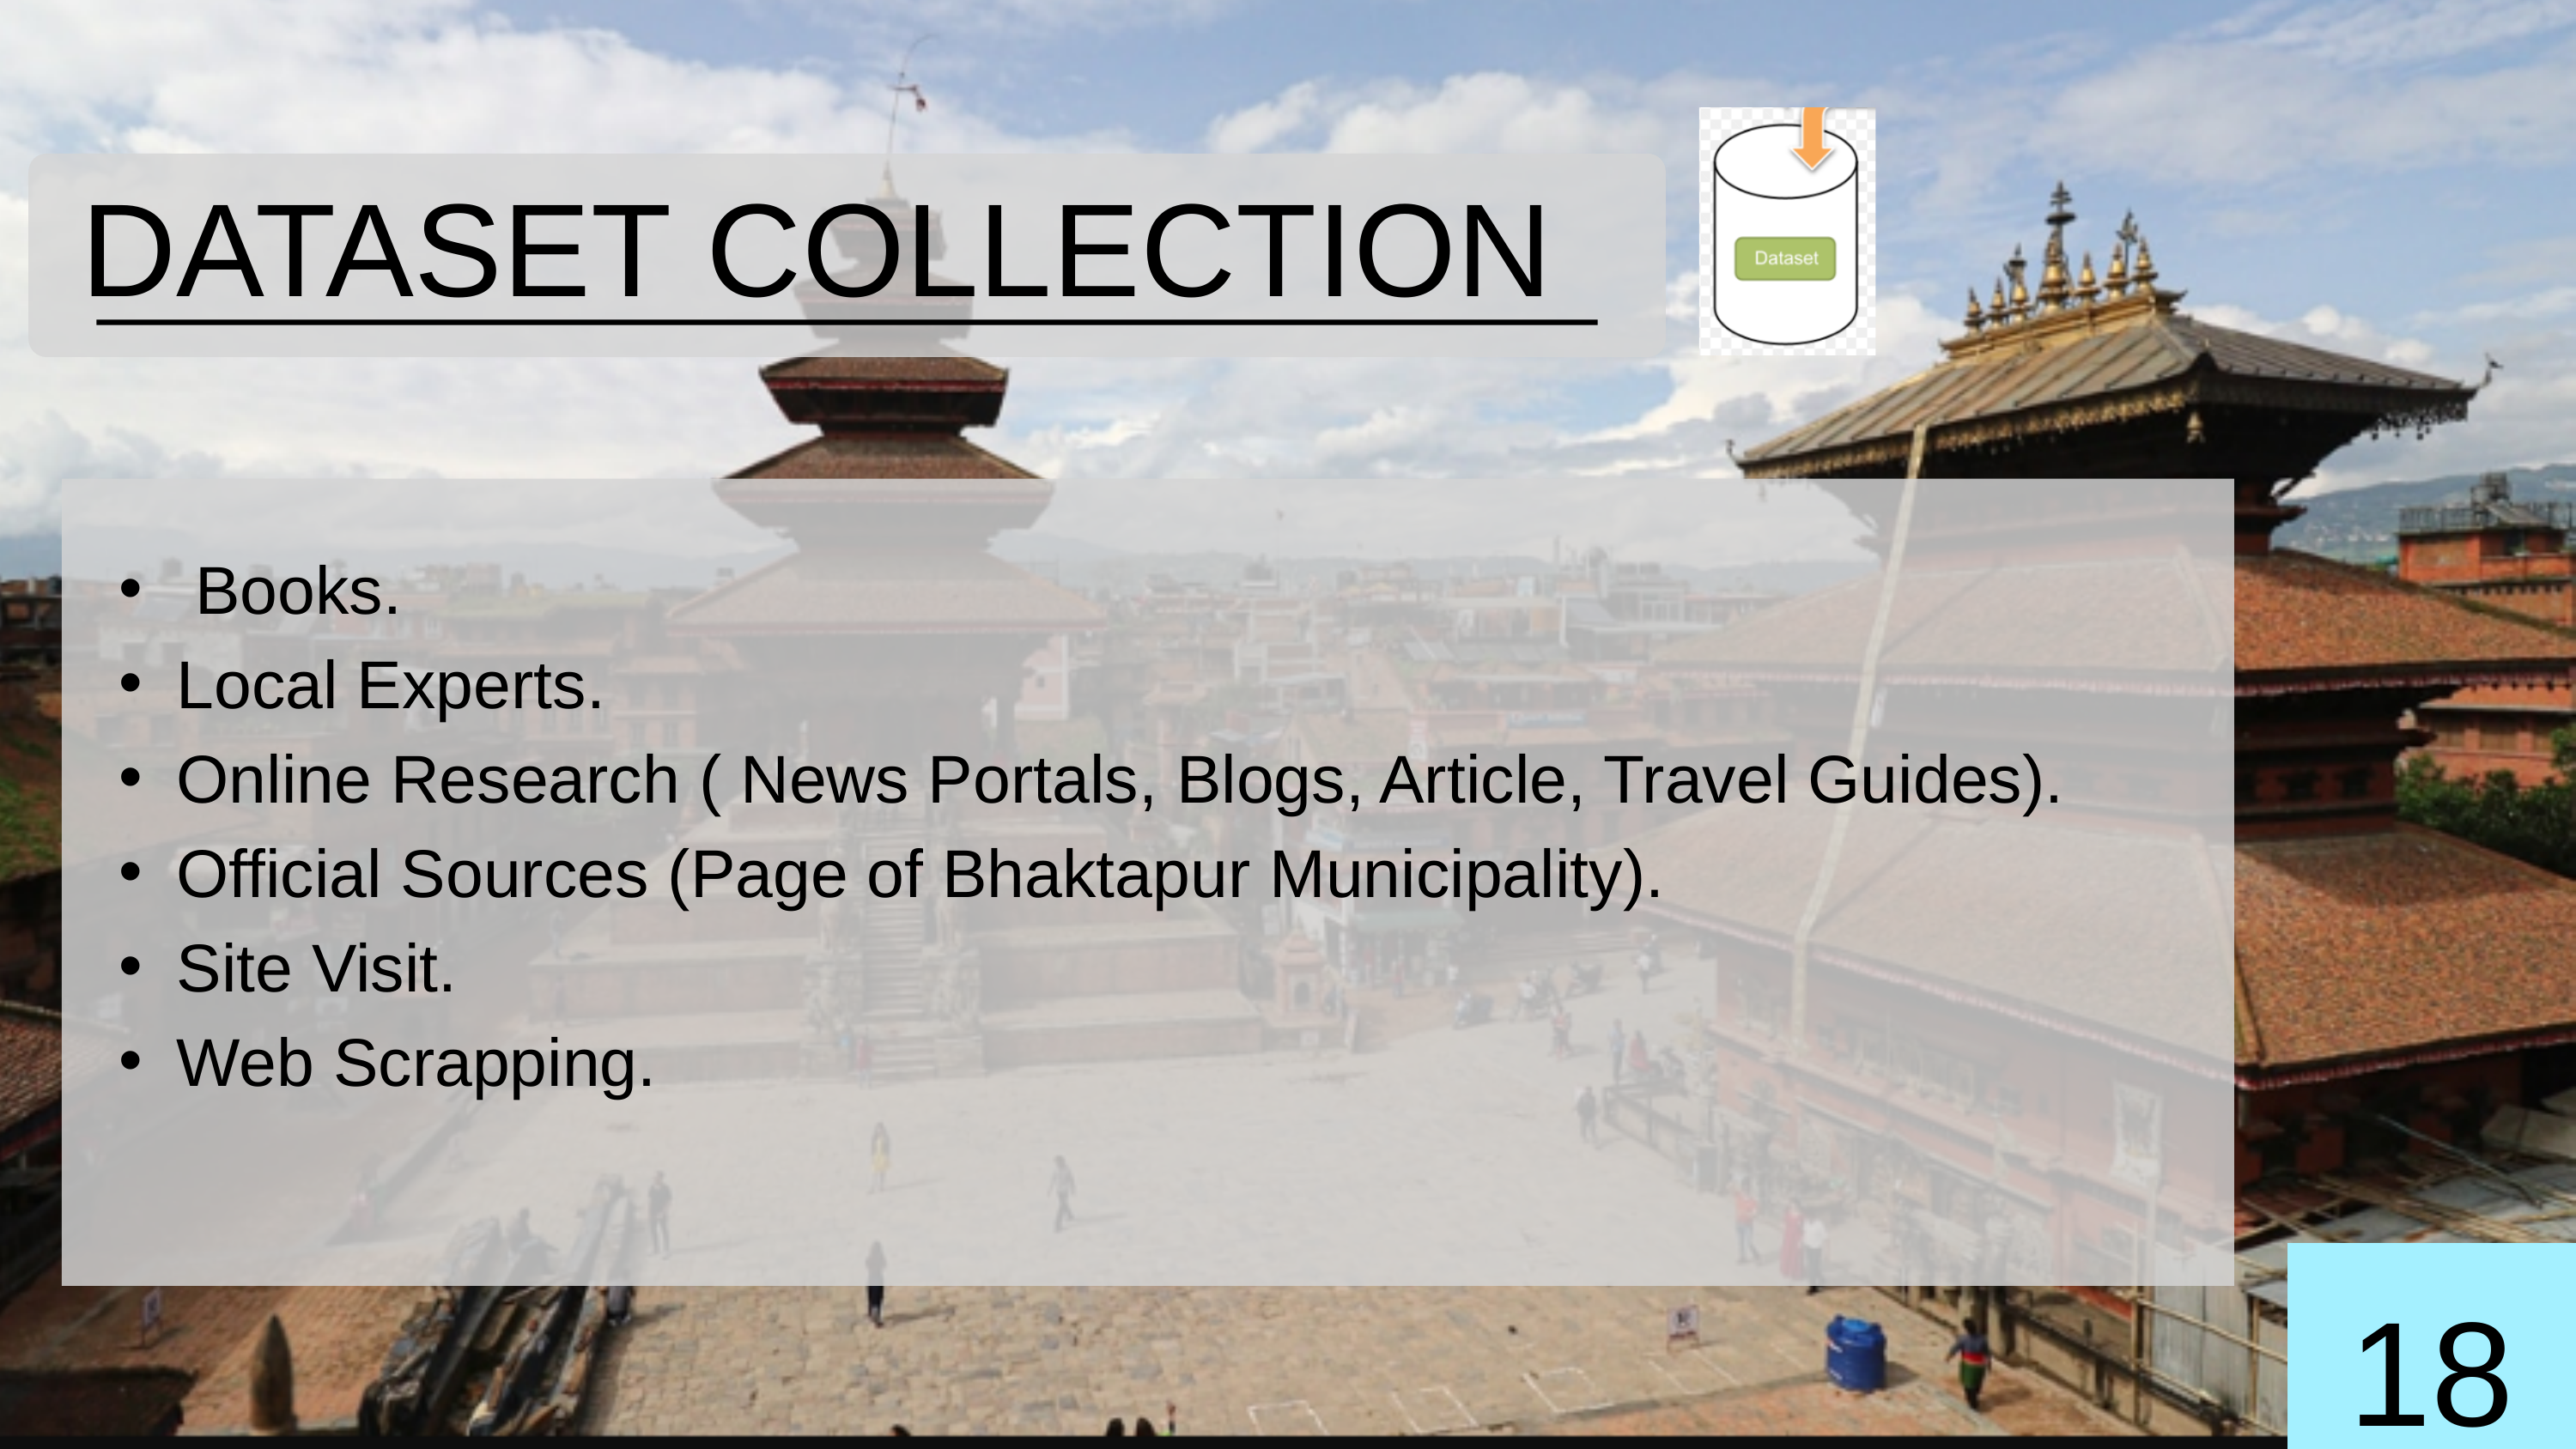

DATASET COLLECTION

 Books.
Local Experts.
Online Research ( News Portals, Blogs, Article, Travel Guides).
Official Sources (Page of Bhaktapur Municipality).
Site Visit.
Web Scrapping.

18